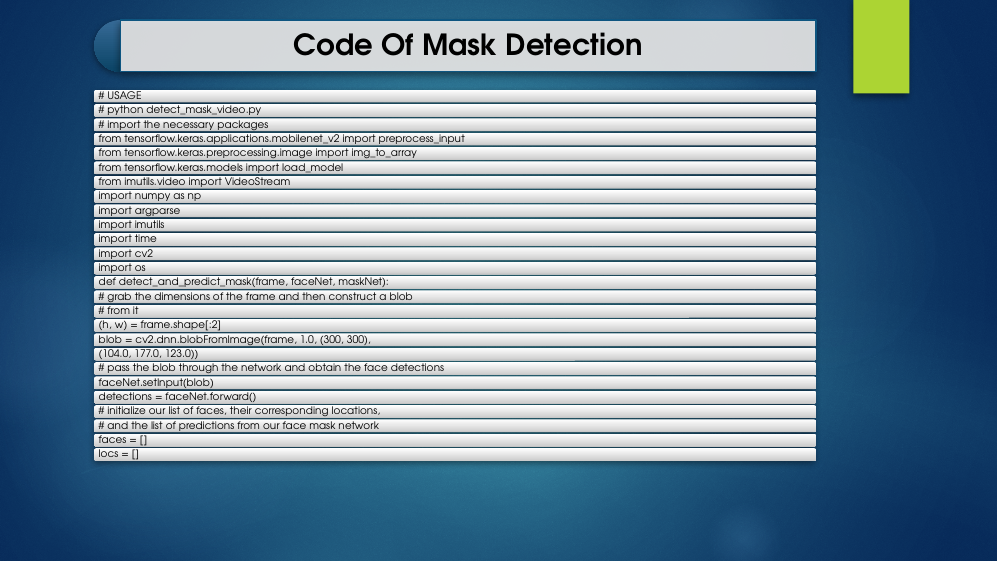

Code Of Mask Detection
# USAGE
# python detect_mask_video.py
# import the necessary packages
from tensorflow.keras.applications.mobilenet_v2 import preprocess_input
from tensorflow.keras.preprocessing.image import img_to_array
from tensorflow.keras.models import load_model
from imutils.video import VideoStream
import numpy as np
import argparse
import imutils
import time
import cv2
import os
def detect_and_predict_mask(frame, faceNet, maskNet):
# grab the dimensions of the frame and then construct a blob
# from it
(h, w) = frame.shape[:2]
blob = cv2.dnn.blobFromImage(frame, 1.0, (300, 300),
(104.0, 177.0, 123.0))
# pass the blob through the network and obtain the face detections
faceNet.setInput(blob)
detections = faceNet.forward()
# initialize our list of faces, their corresponding locations,
# and the list of predictions from our face mask network
faces = []
locs = []